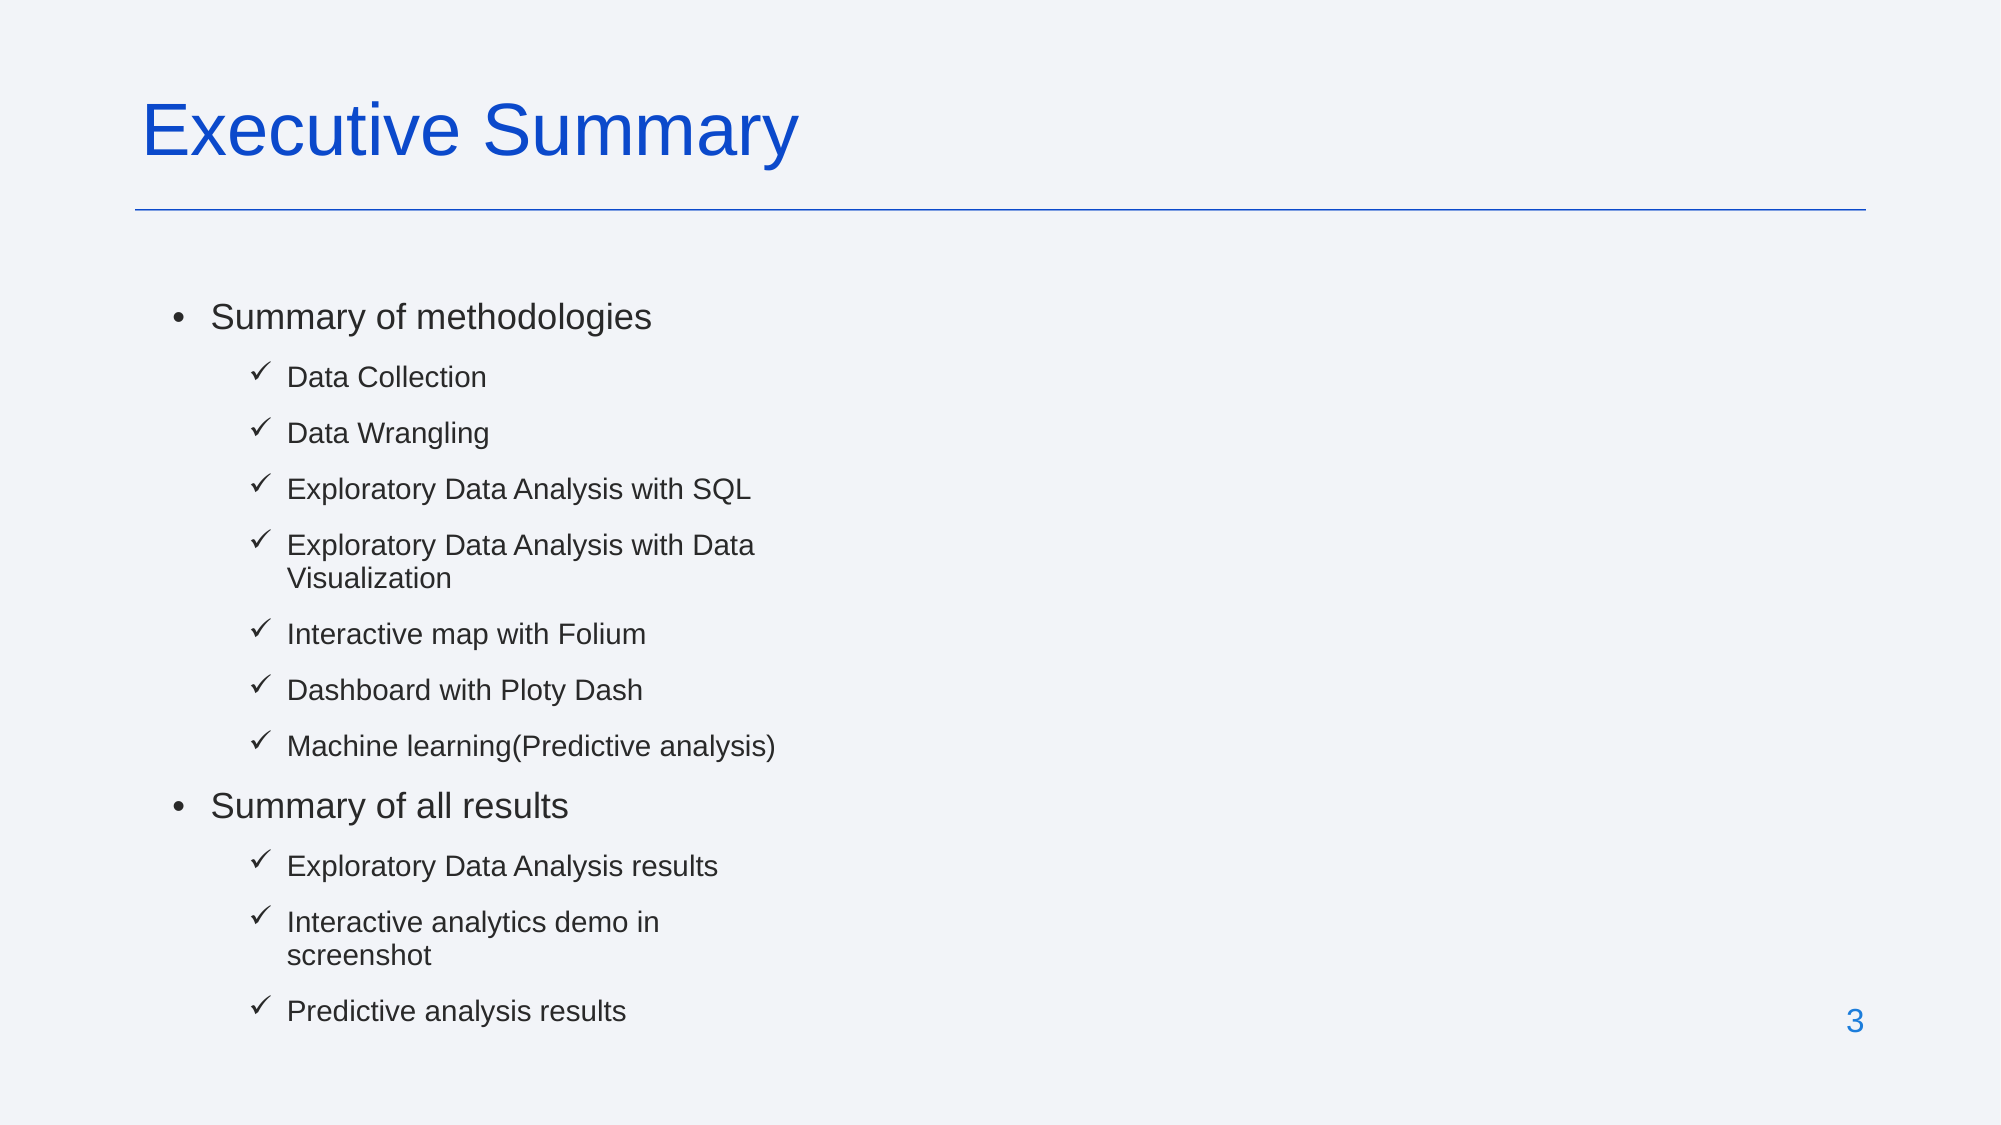

Executive Summary
Summary of methodologies
Data Collection
Data Wrangling
Exploratory Data Analysis with SQL
Exploratory Data Analysis with Data Visualization
Interactive map with Folium
Dashboard with Ploty Dash
Machine learning(Predictive analysis)
Summary of all results
Exploratory Data Analysis results
Interactive analytics demo in screenshot
Predictive analysis results
3